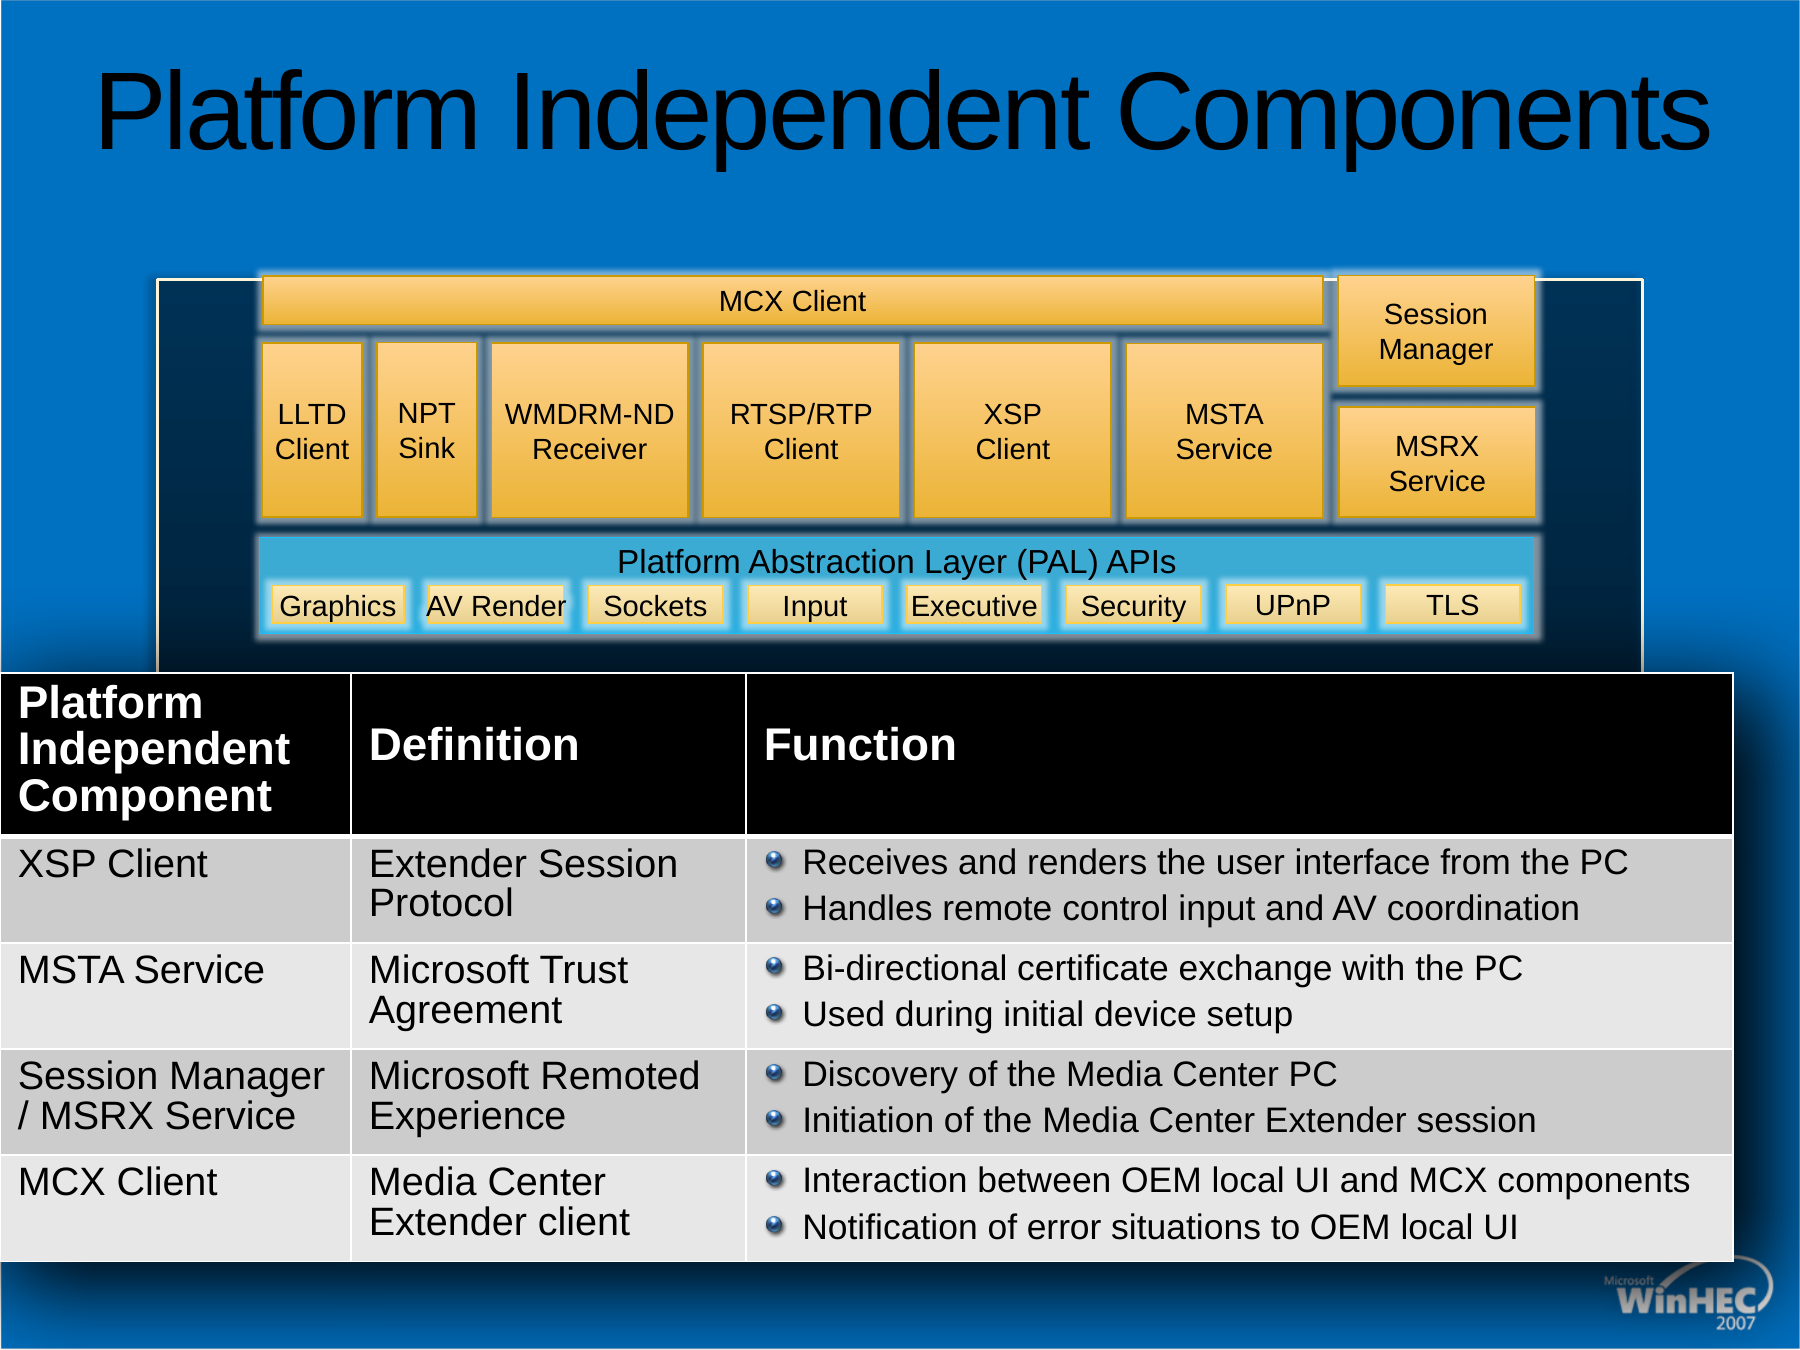

# Platform Independent Components
Session
Manager
MCX Client

NPT
Sink
LLTD
Client
WMDRM-ND
Receiver
RTSP/RTP
Client
XSP
Client
MSTA
Service
MSRX
Service
Platform Abstraction Layer (PAL) APIs

UPnP
TLS
Graphics
AV Render
Sockets
Input
Executive
Security
| Platform Independent Component | Definition | Function |
| --- | --- | --- |
| XSP Client | Extender Session Protocol | Receives and renders the user interface from the PC Handles remote control input and AV coordination |
| MSTA Service | Microsoft Trust Agreement | Bi-directional certificate exchange with the PC Used during initial device setup |
| Session Manager / MSRX Service | Microsoft Remoted Experience | Discovery of the Media Center PC Initiation of the Media Center Extender session |
| MCX Client | Media Center Extender client | Interaction between OEM local UI and MCX components Notification of error situations to OEM local UI |